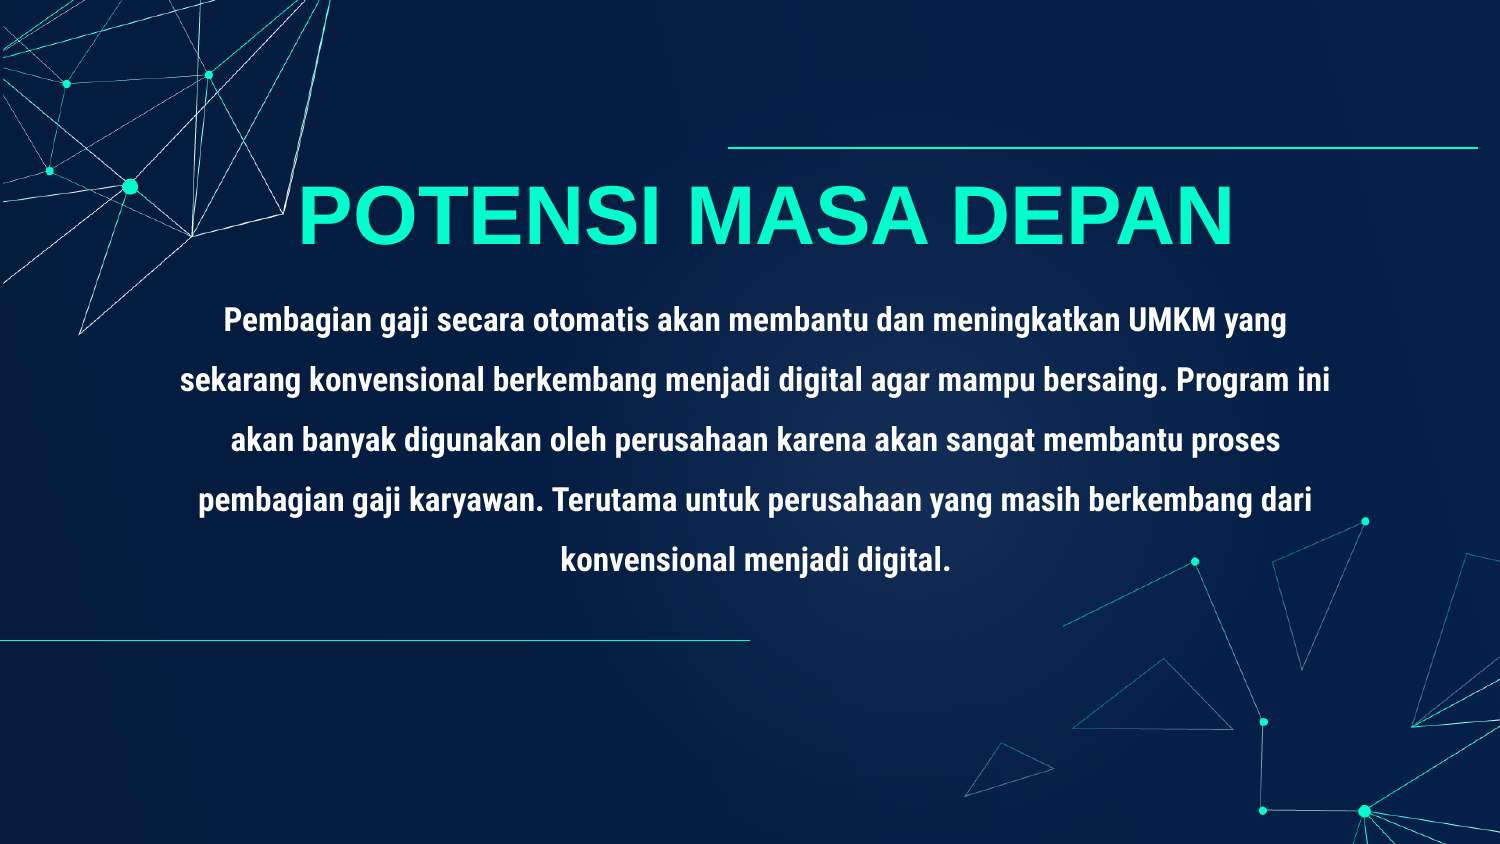

# POTENSI MASA DEPAN
Pembagian gaji secara otomatis akan membantu dan meningkatkan UMKM yang sekarang konvensional berkembang menjadi digital agar mampu bersaing. Program ini akan banyak digunakan oleh perusahaan karena akan sangat membantu proses pembagian gaji karyawan. Terutama untuk perusahaan yang masih berkembang dari konvensional menjadi digital.